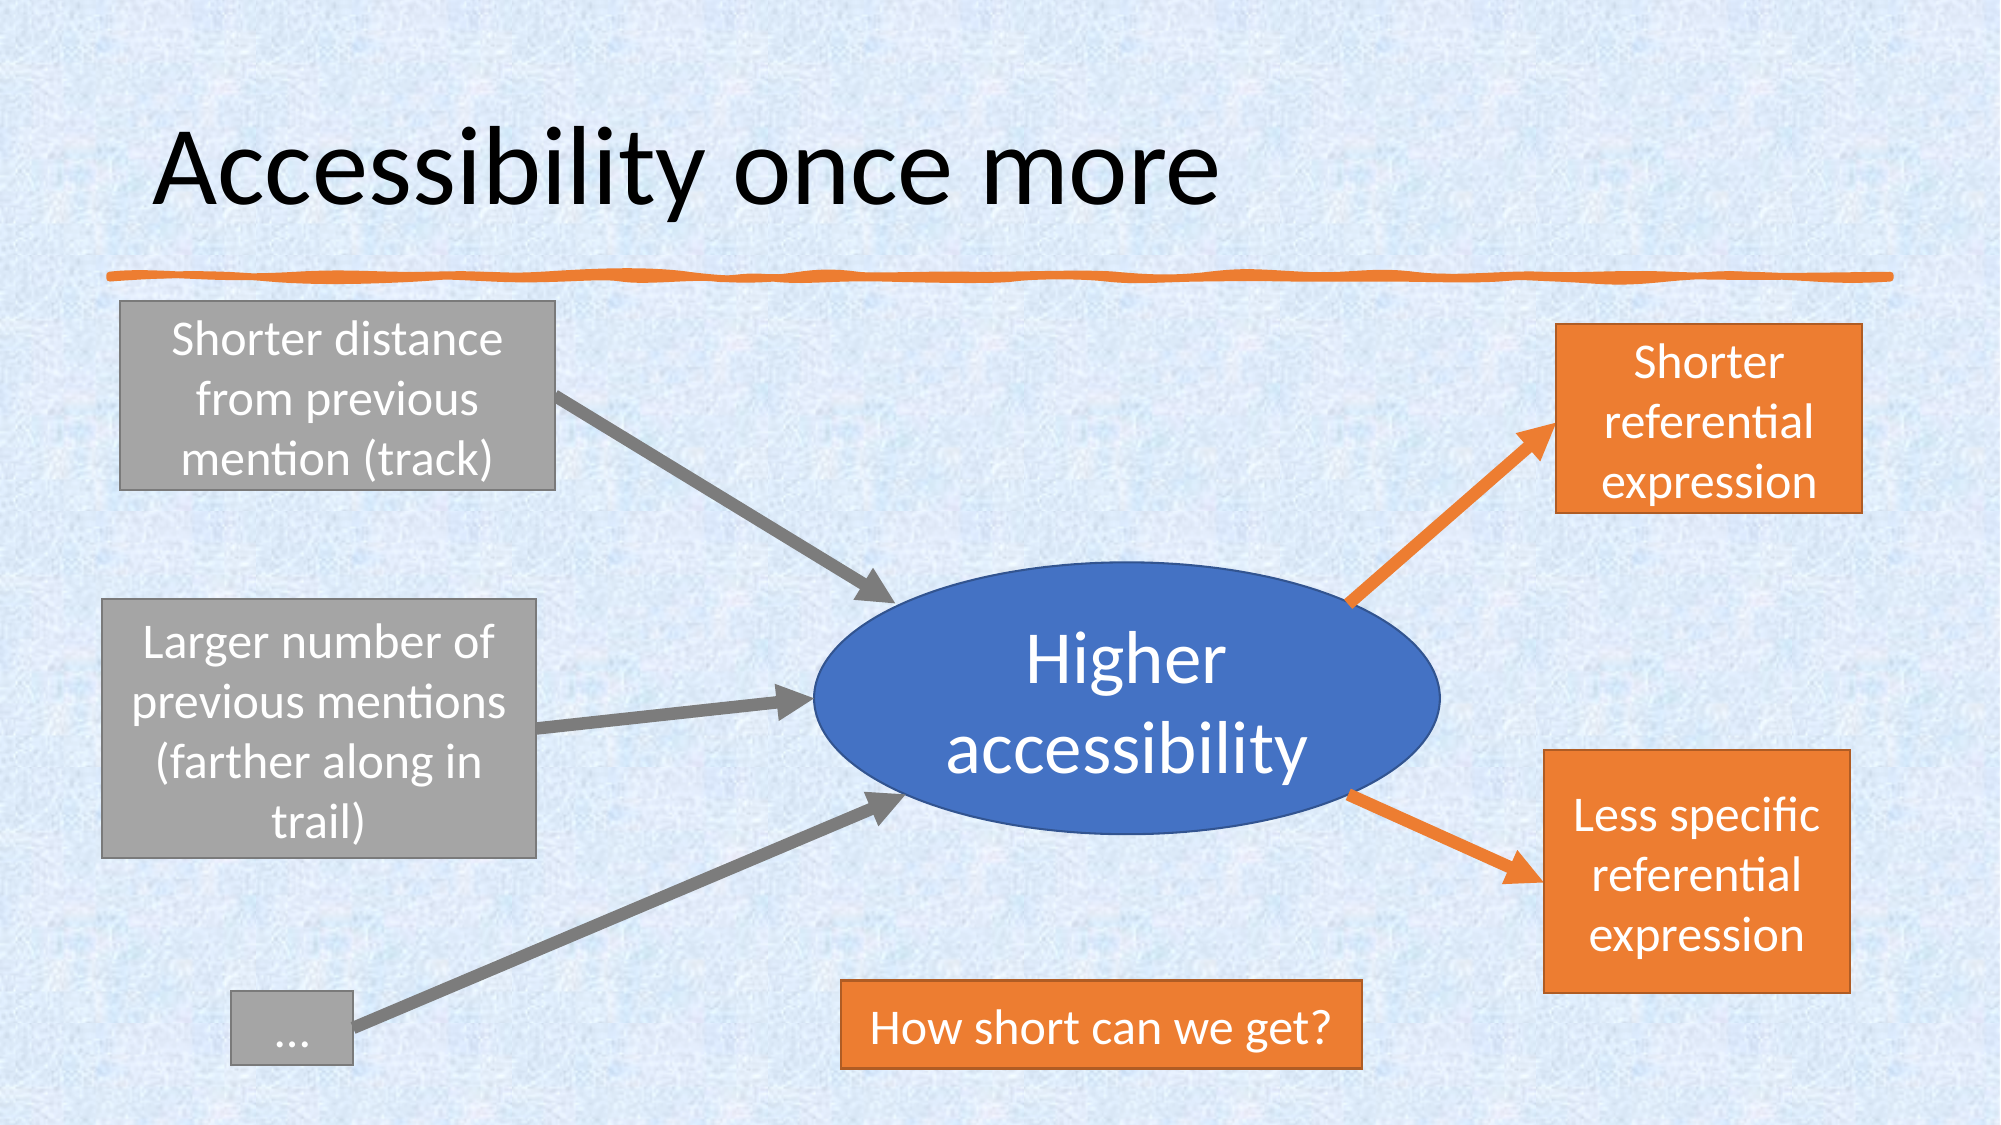

# Accessibility once more

Shorter distance from previous mention (track)

Shorter referential expression
Higher accessibility
Larger number of previous mentions (farther along in trail)
Less specific referential expression
How short can we get?
…